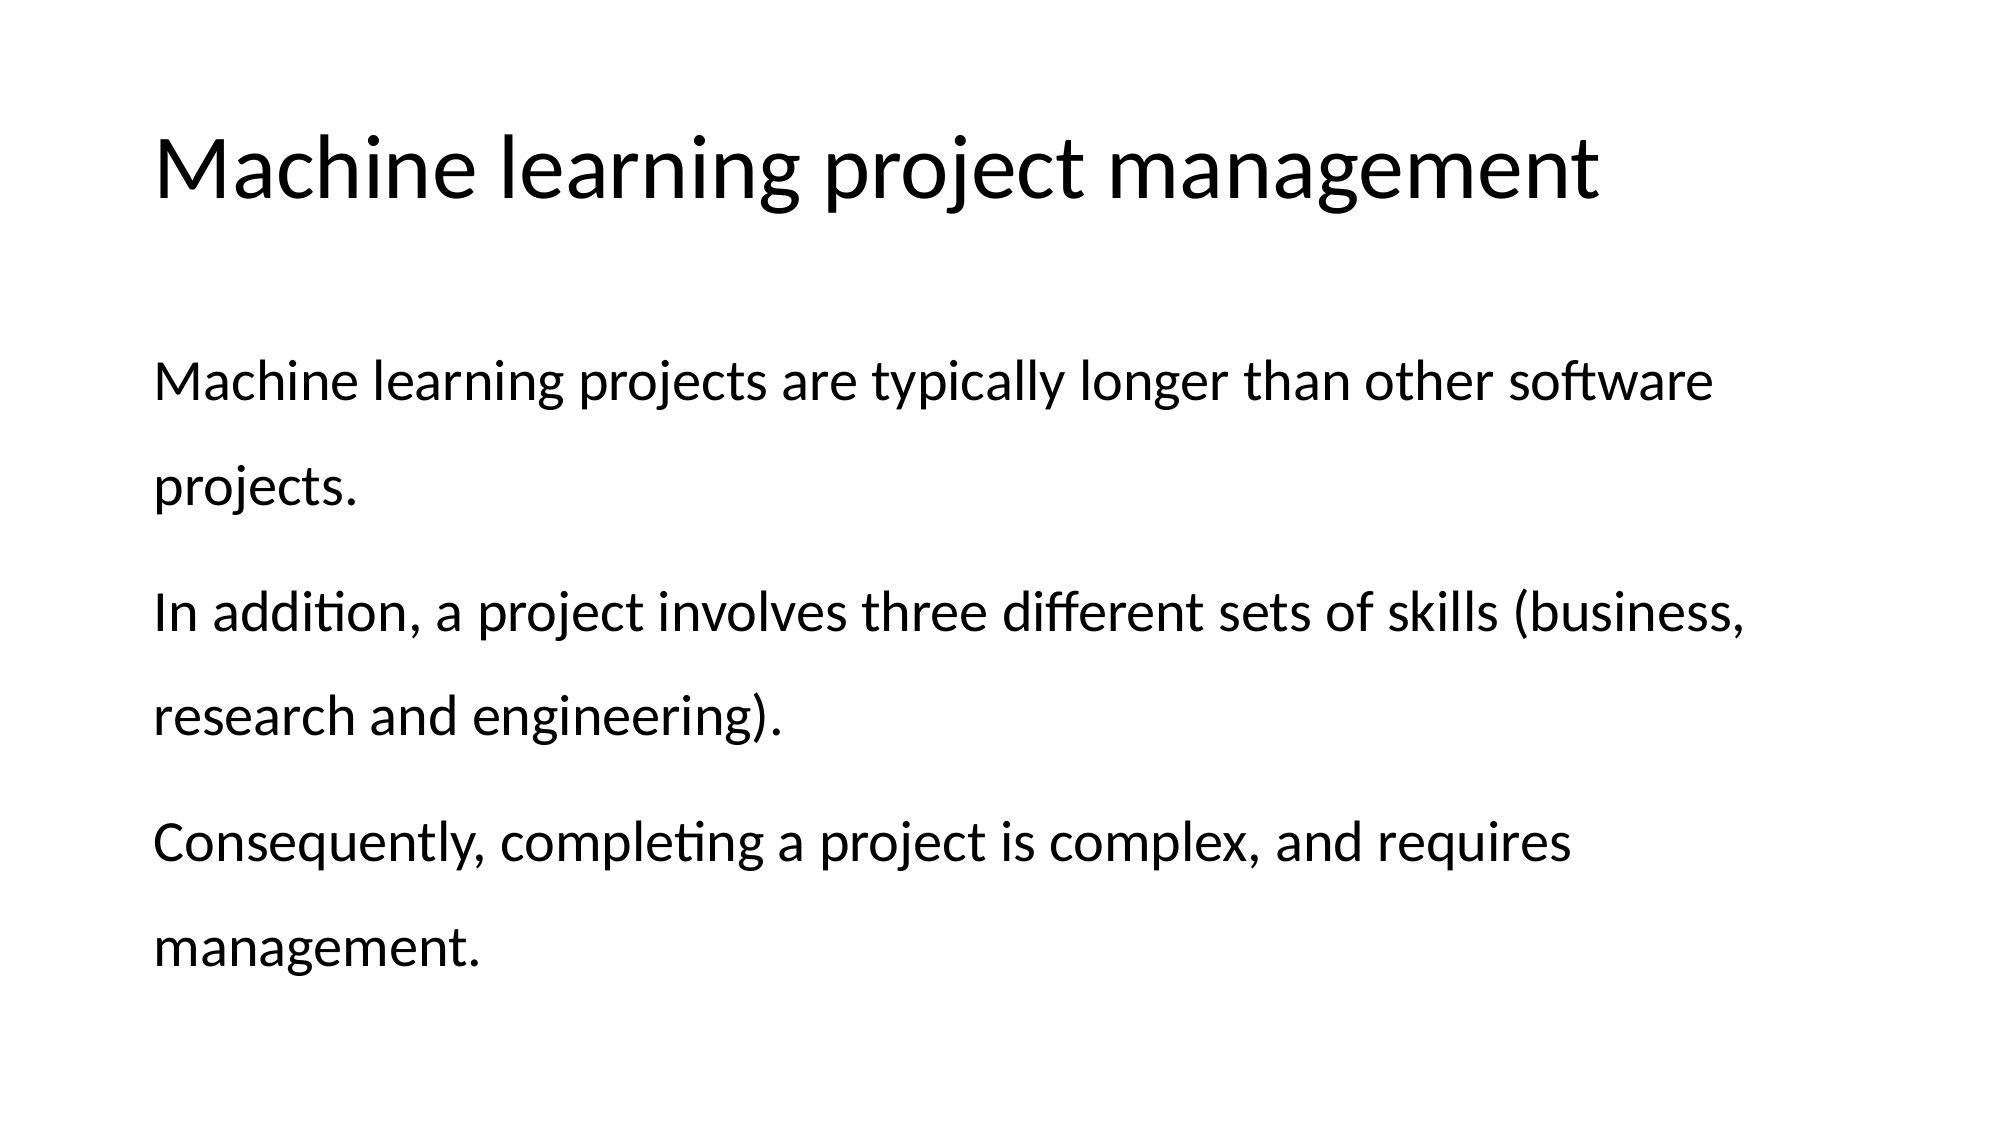

# Machine learning project management
Machine learning projects are typically longer than other software projects.
In addition, a project involves three different sets of skills (business, research and engineering).
Consequently, completing a project is complex, and requires management.